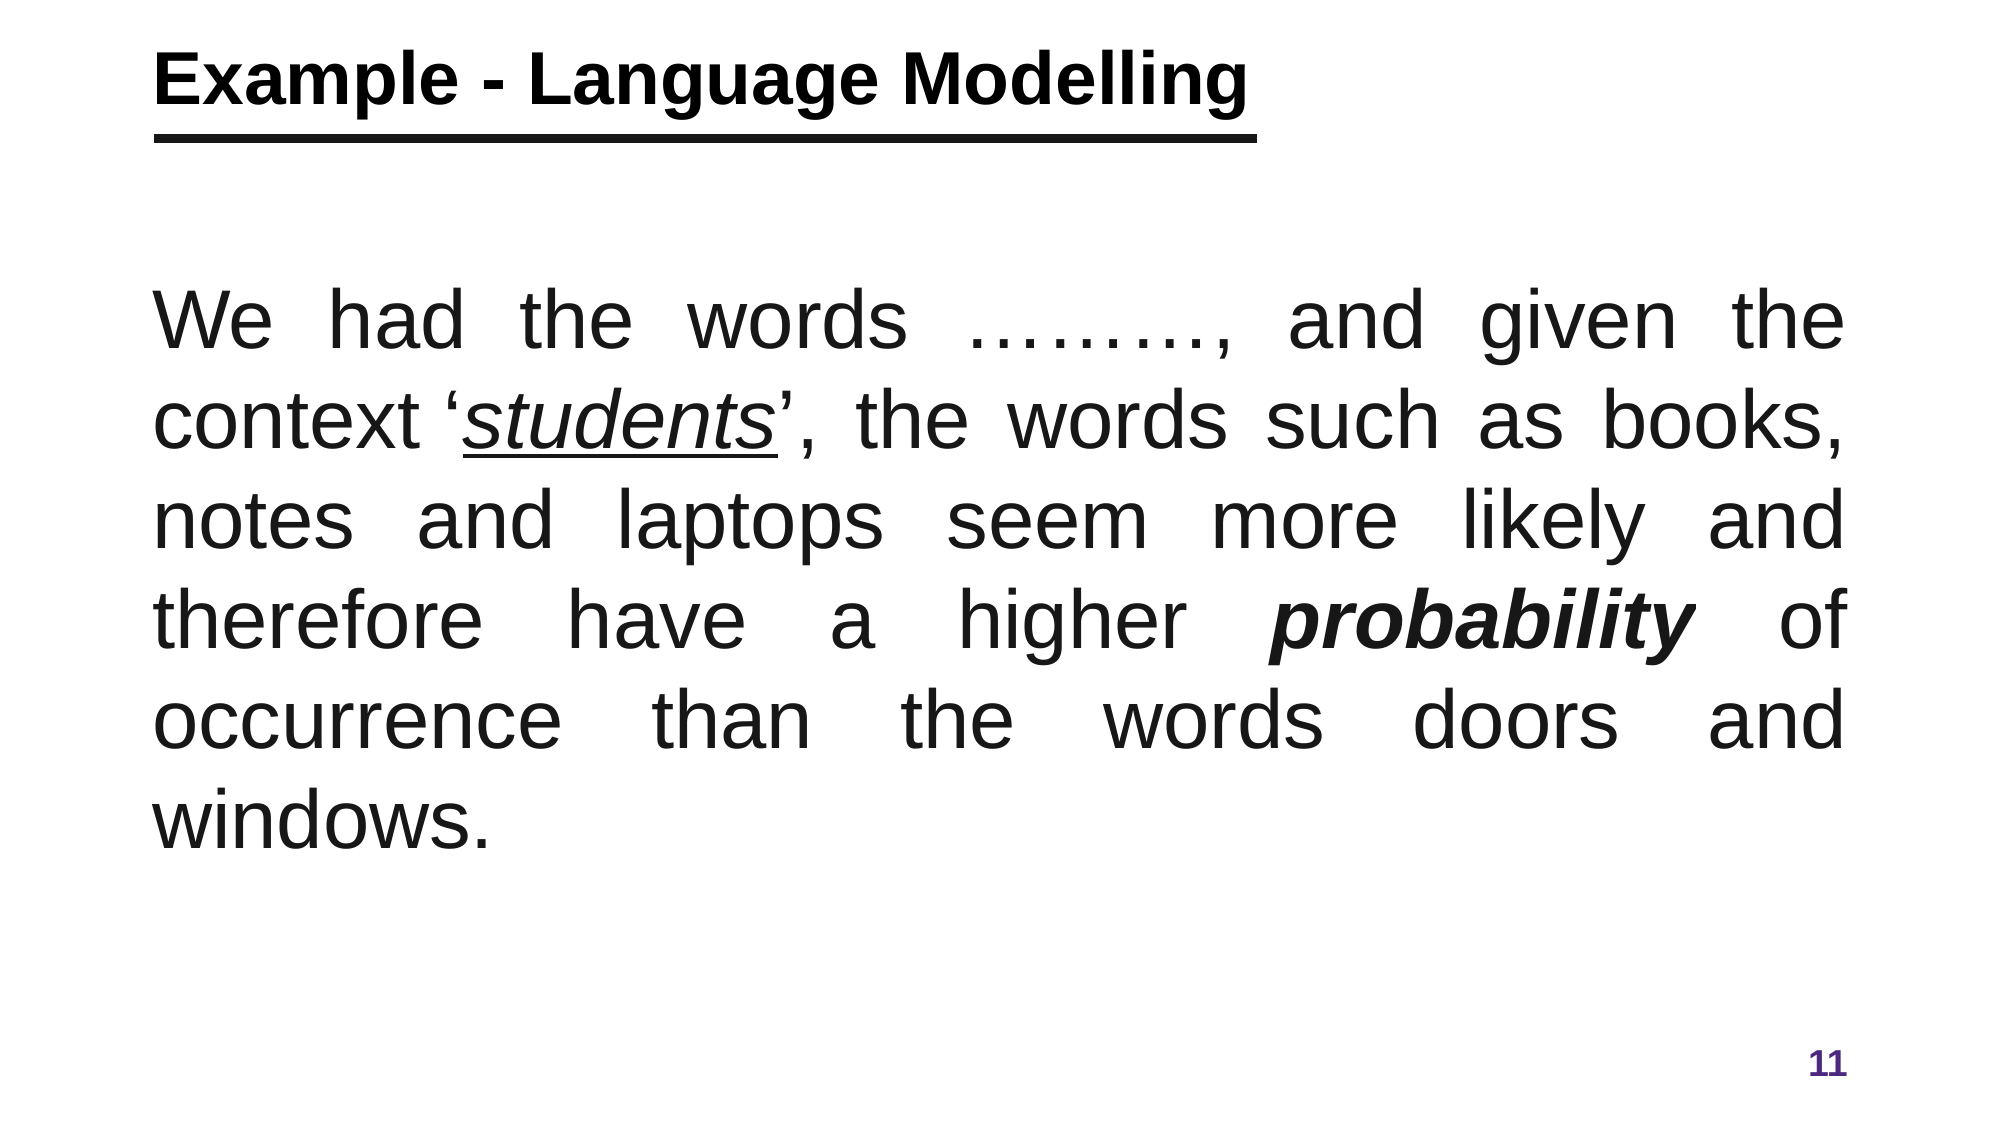

# Example - Language Modelling
We had the words ………, and given the context ‘students’, the words such as books, notes and laptops seem more likely and therefore have a higher probability of occurrence than the words doors and windows.
Myth
Outcome